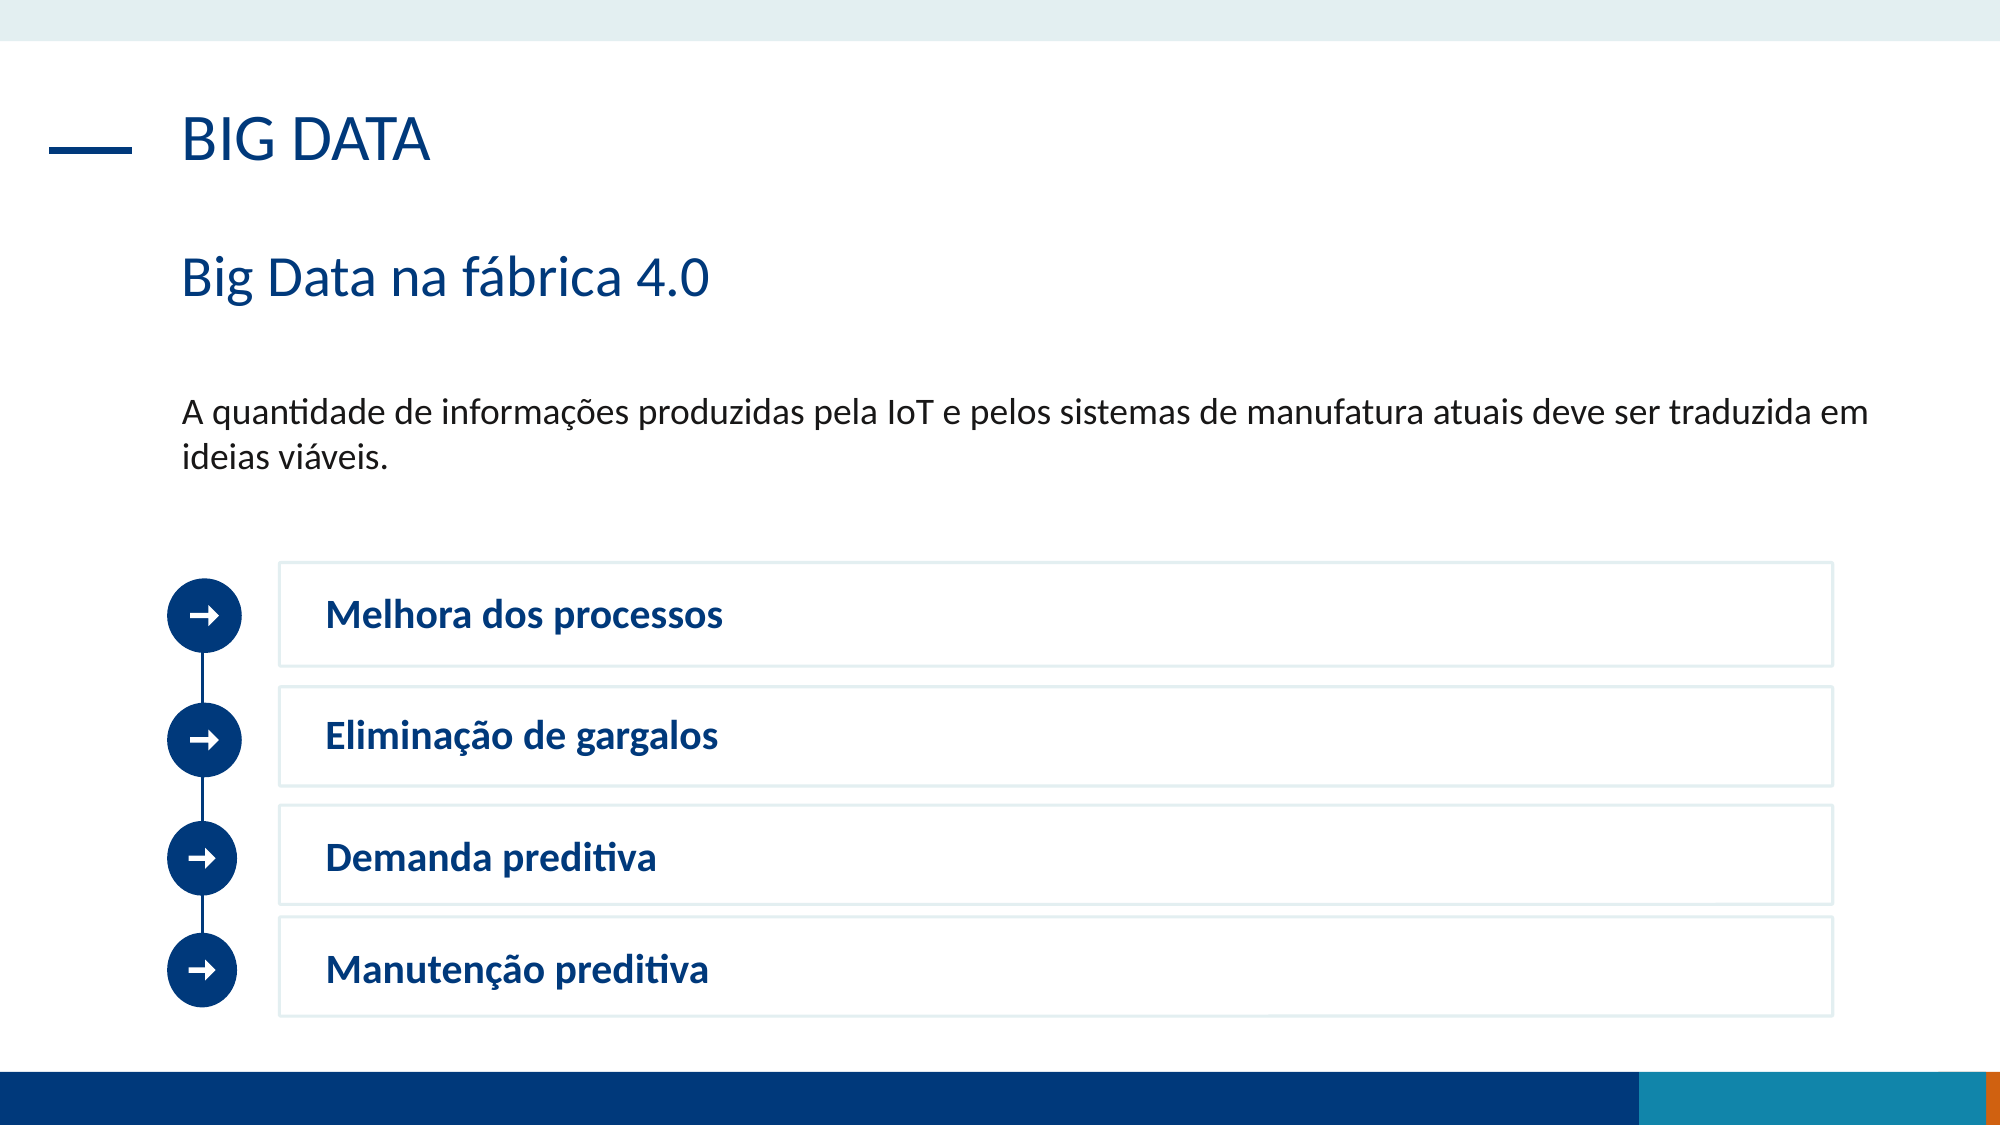

BIG DATA
Big Data na fábrica 4.0
A quantidade de informações produzidas pela IoT e pelos sistemas de manufatura atuais deve ser traduzida em ideias viáveis.

Melhora dos processos

Eliminação de gargalos

Demanda preditiva

Manutenção preditiva